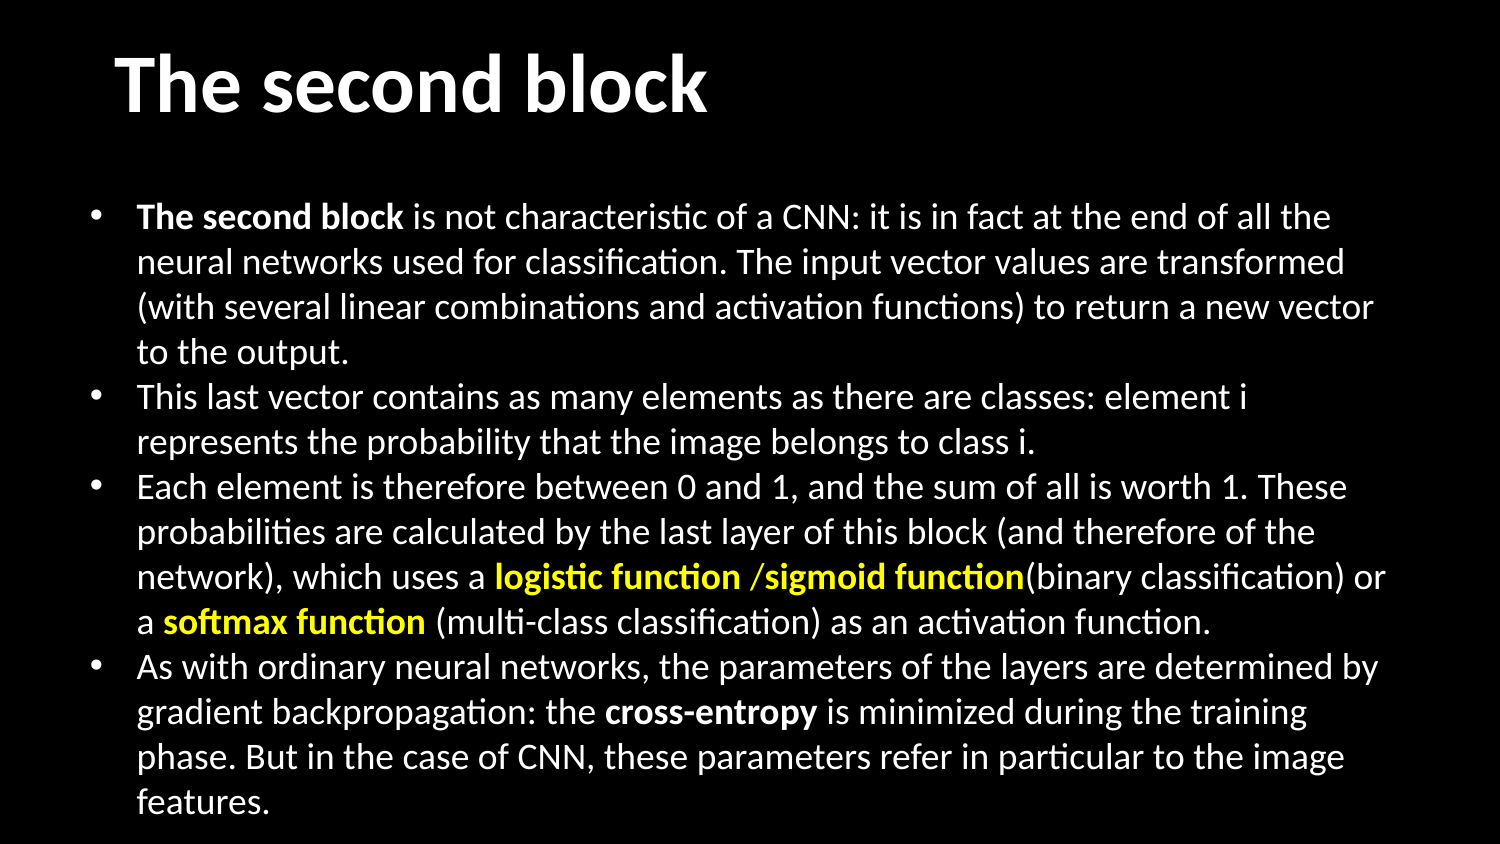

The second block
The second block is not characteristic of a CNN: it is in fact at the end of all the neural networks used for classification. The input vector values are transformed (with several linear combinations and activation functions) to return a new vector to the output.
This last vector contains as many elements as there are classes: element i represents the probability that the image belongs to class i.
Each element is therefore between 0 and 1, and the sum of all is worth 1. These probabilities are calculated by the last layer of this block (and therefore of the network), which uses a logistic function /sigmoid function(binary classification) or a softmax function (multi-class classification) as an activation function.
As with ordinary neural networks, the parameters of the layers are determined by gradient backpropagation: the cross-entropy is minimized during the training phase. But in the case of CNN, these parameters refer in particular to the image features.